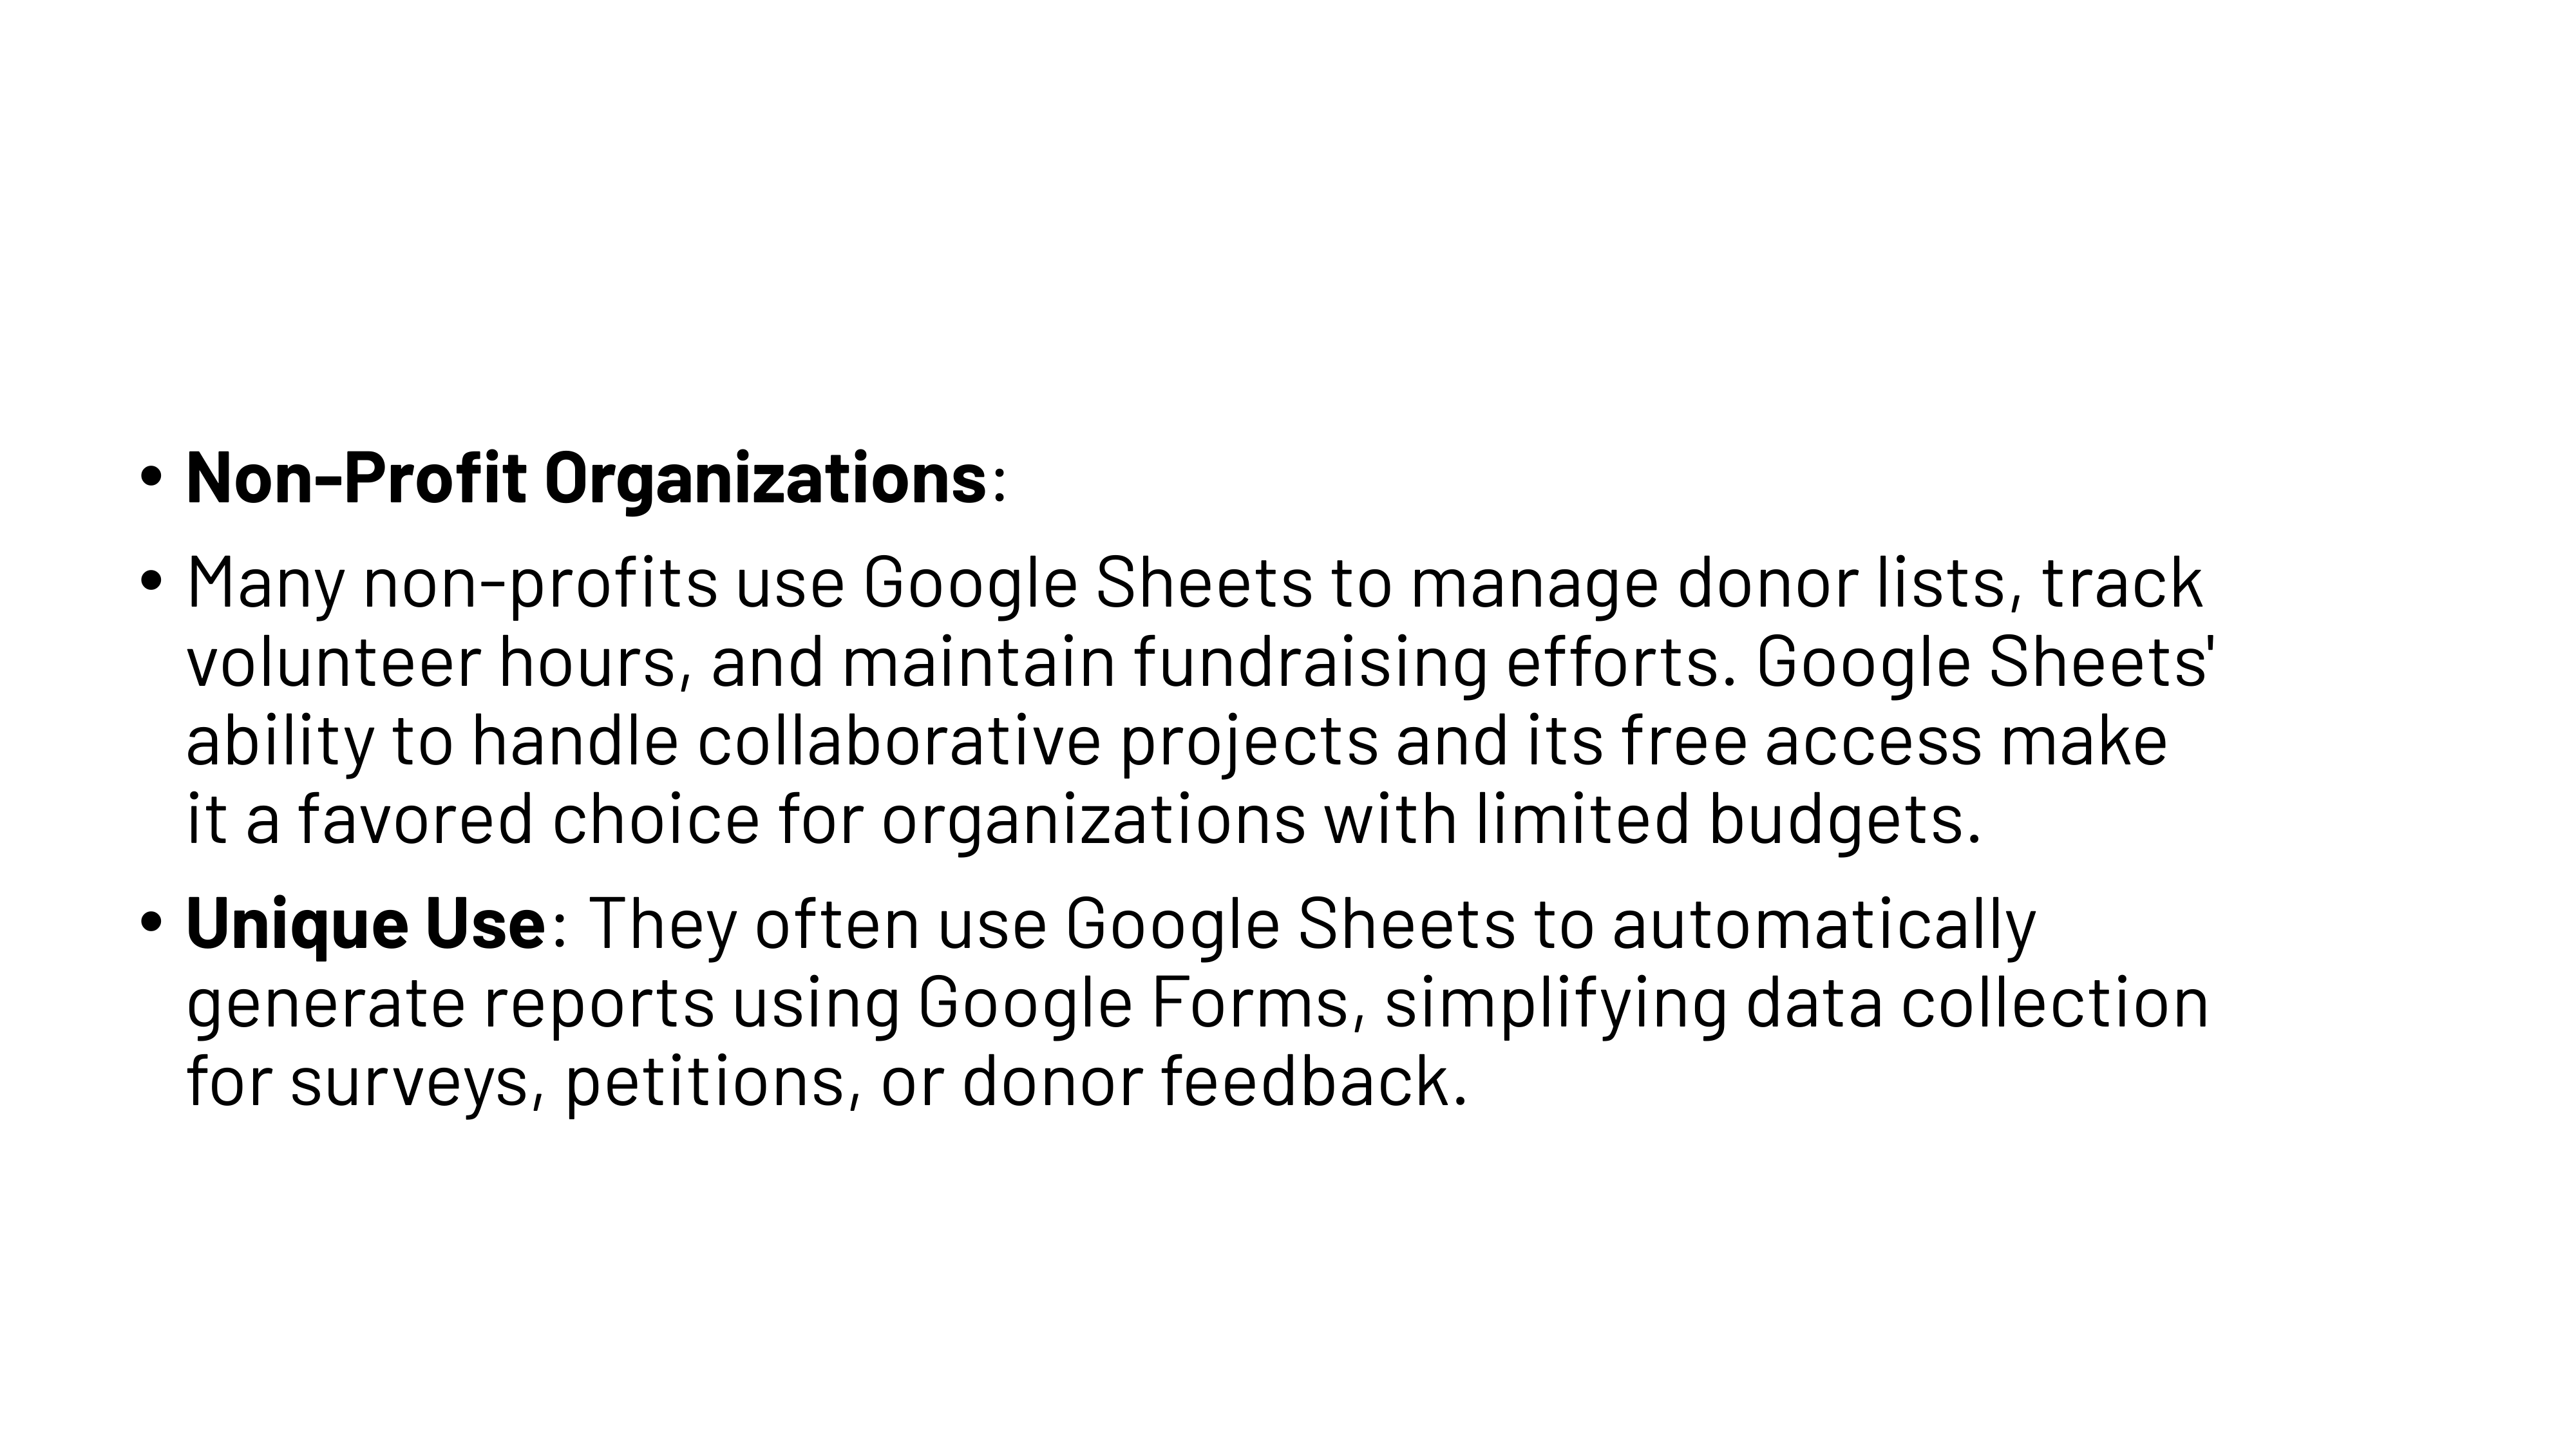

Non-Profit Organizations:
Many non-profits use Google Sheets to manage donor lists, track volunteer hours, and maintain fundraising efforts. Google Sheets' ability to handle collaborative projects and its free access make it a favored choice for organizations with limited budgets.
Unique Use: They often use Google Sheets to automatically generate reports using Google Forms, simplifying data collection for surveys, petitions, or donor feedback.